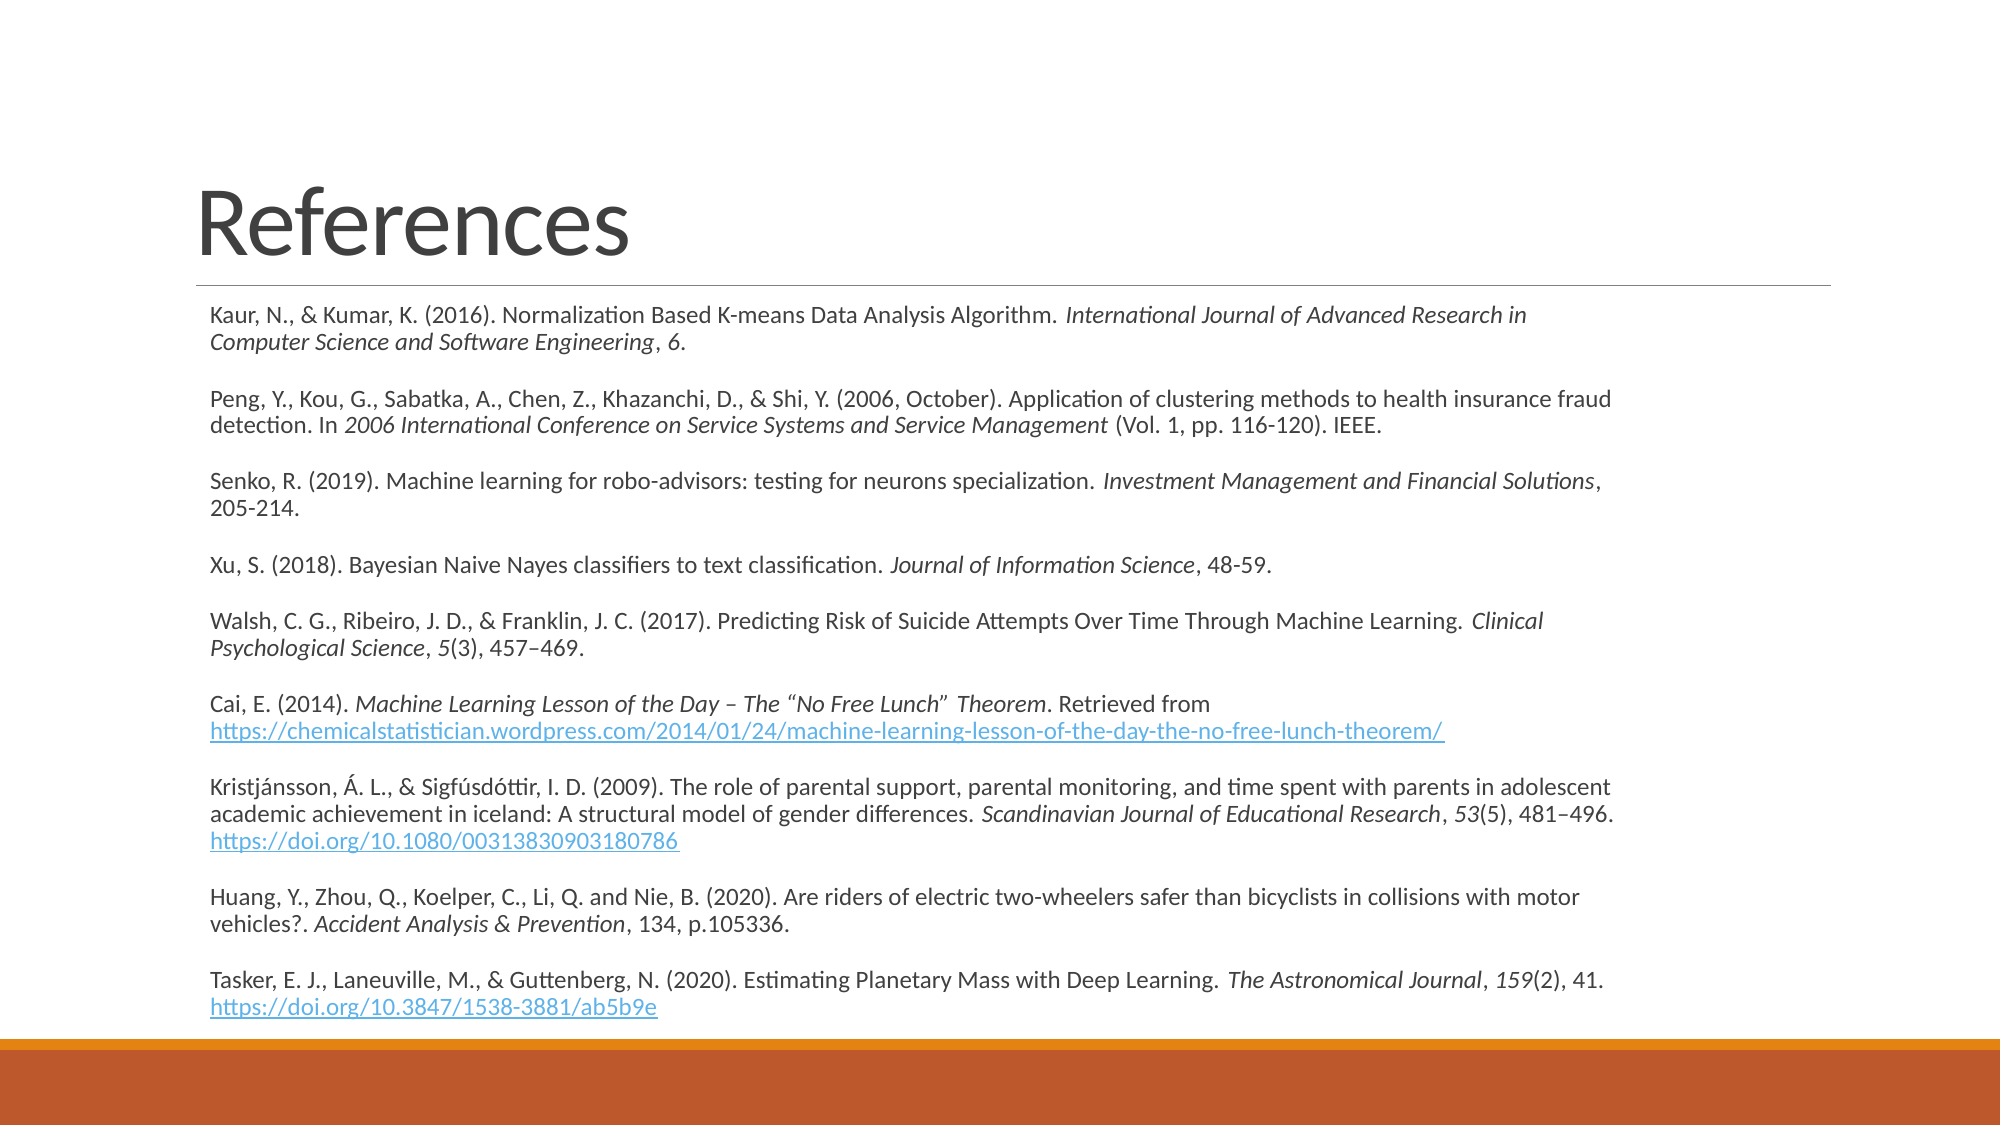

# References
Kaur, N., & Kumar, K. (2016). Normalization Based K-means Data Analysis Algorithm. International Journal of Advanced Research in Computer Science and Software Engineering, 6.
Peng, Y., Kou, G., Sabatka, A., Chen, Z., Khazanchi, D., & Shi, Y. (2006, October). Application of clustering methods to health insurance fraud detection. In 2006 International Conference on Service Systems and Service Management (Vol. 1, pp. 116-120). IEEE.
Senko, R. (2019). Machine learning for robo-advisors: testing for neurons specialization. Investment Management and Financial Solutions, 205-214.
Xu, S. (2018). Bayesian Naive Nayes classifiers to text classification. Journal of Information Science, 48-59.
Walsh, C. G., Ribeiro, J. D., & Franklin, J. C. (2017). Predicting Risk of Suicide Attempts Over Time Through Machine Learning. Clinical Psychological Science, 5(3), 457–469.
Cai, E. (2014). Machine Learning Lesson of the Day – The “No Free Lunch” Theorem. Retrieved from https://chemicalstatistician.wordpress.com/2014/01/24/machine-learning-lesson-of-the-day-the-no-free-lunch-theorem/
Kristjánsson, Á. L., & Sigfúsdóttir, I. D. (2009). The role of parental support, parental monitoring, and time spent with parents in adolescent academic achievement in iceland: A structural model of gender differences. Scandinavian Journal of Educational Research, 53(5), 481–496. https://doi.org/10.1080/00313830903180786
Huang, Y., Zhou, Q., Koelper, C., Li, Q. and Nie, B. (2020). Are riders of electric two-wheelers safer than bicyclists in collisions with motor vehicles?. Accident Analysis & Prevention, 134, p.105336.
Tasker, E. J., Laneuville, M., & Guttenberg, N. (2020). Estimating Planetary Mass with Deep Learning. The Astronomical Journal, 159(2), 41. https://doi.org/10.3847/1538-3881/ab5b9e